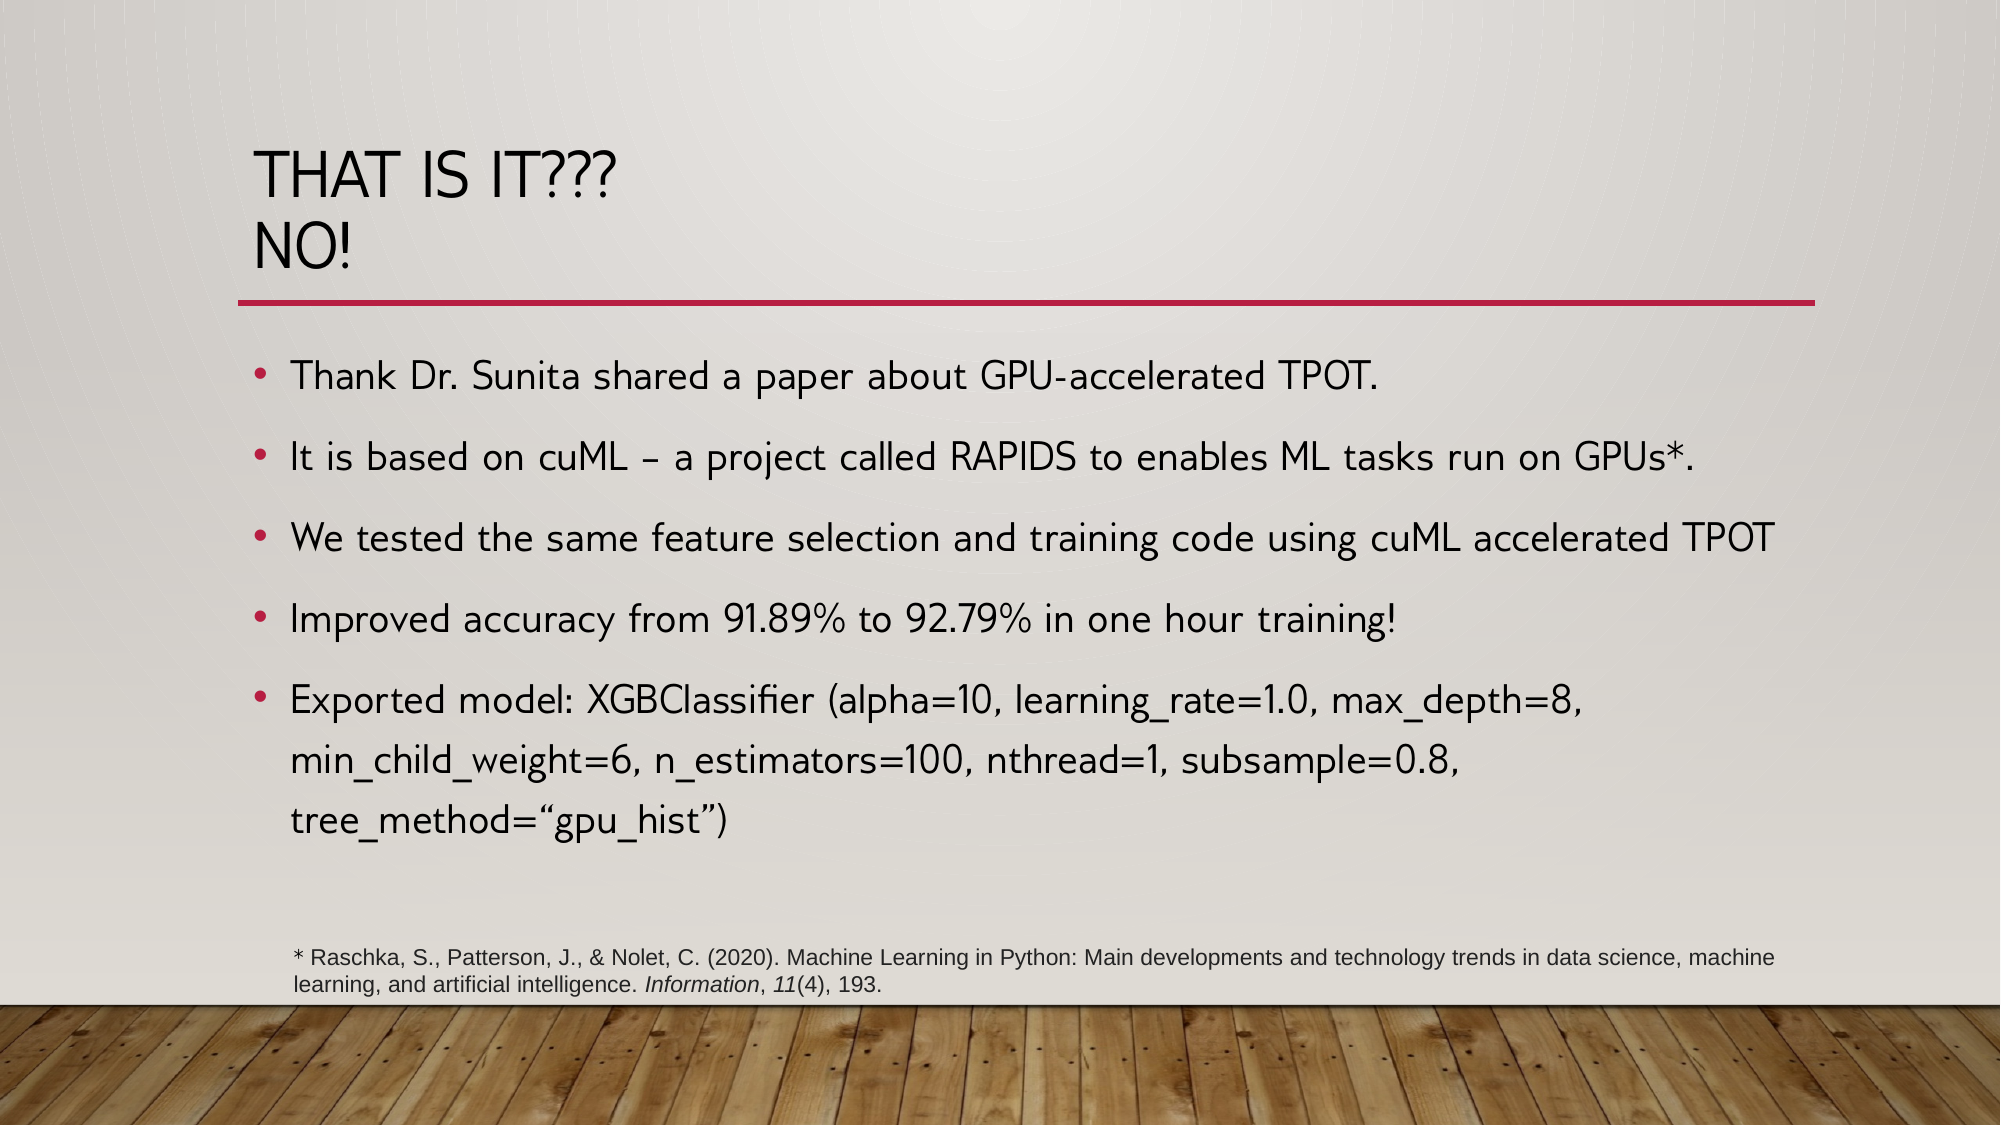

# That is it??? NO!
Thank Dr. Sunita shared a paper about GPU-accelerated TPOT.
It is based on cuML – a project called RAPIDS to enables ML tasks run on GPUs*.
We tested the same feature selection and training code using cuML accelerated TPOT
Improved accuracy from 91.89% to 92.79% in one hour training!
Exported model: XGBClassifier (alpha=10, learning_rate=1.0, max_depth=8, min_child_weight=6, n_estimators=100, nthread=1, subsample=0.8, tree_method=“gpu_hist”)
* Raschka, S., Patterson, J., & Nolet, C. (2020). Machine Learning in Python: Main developments and technology trends in data science, machine learning, and artificial intelligence. Information, 11(4), 193.